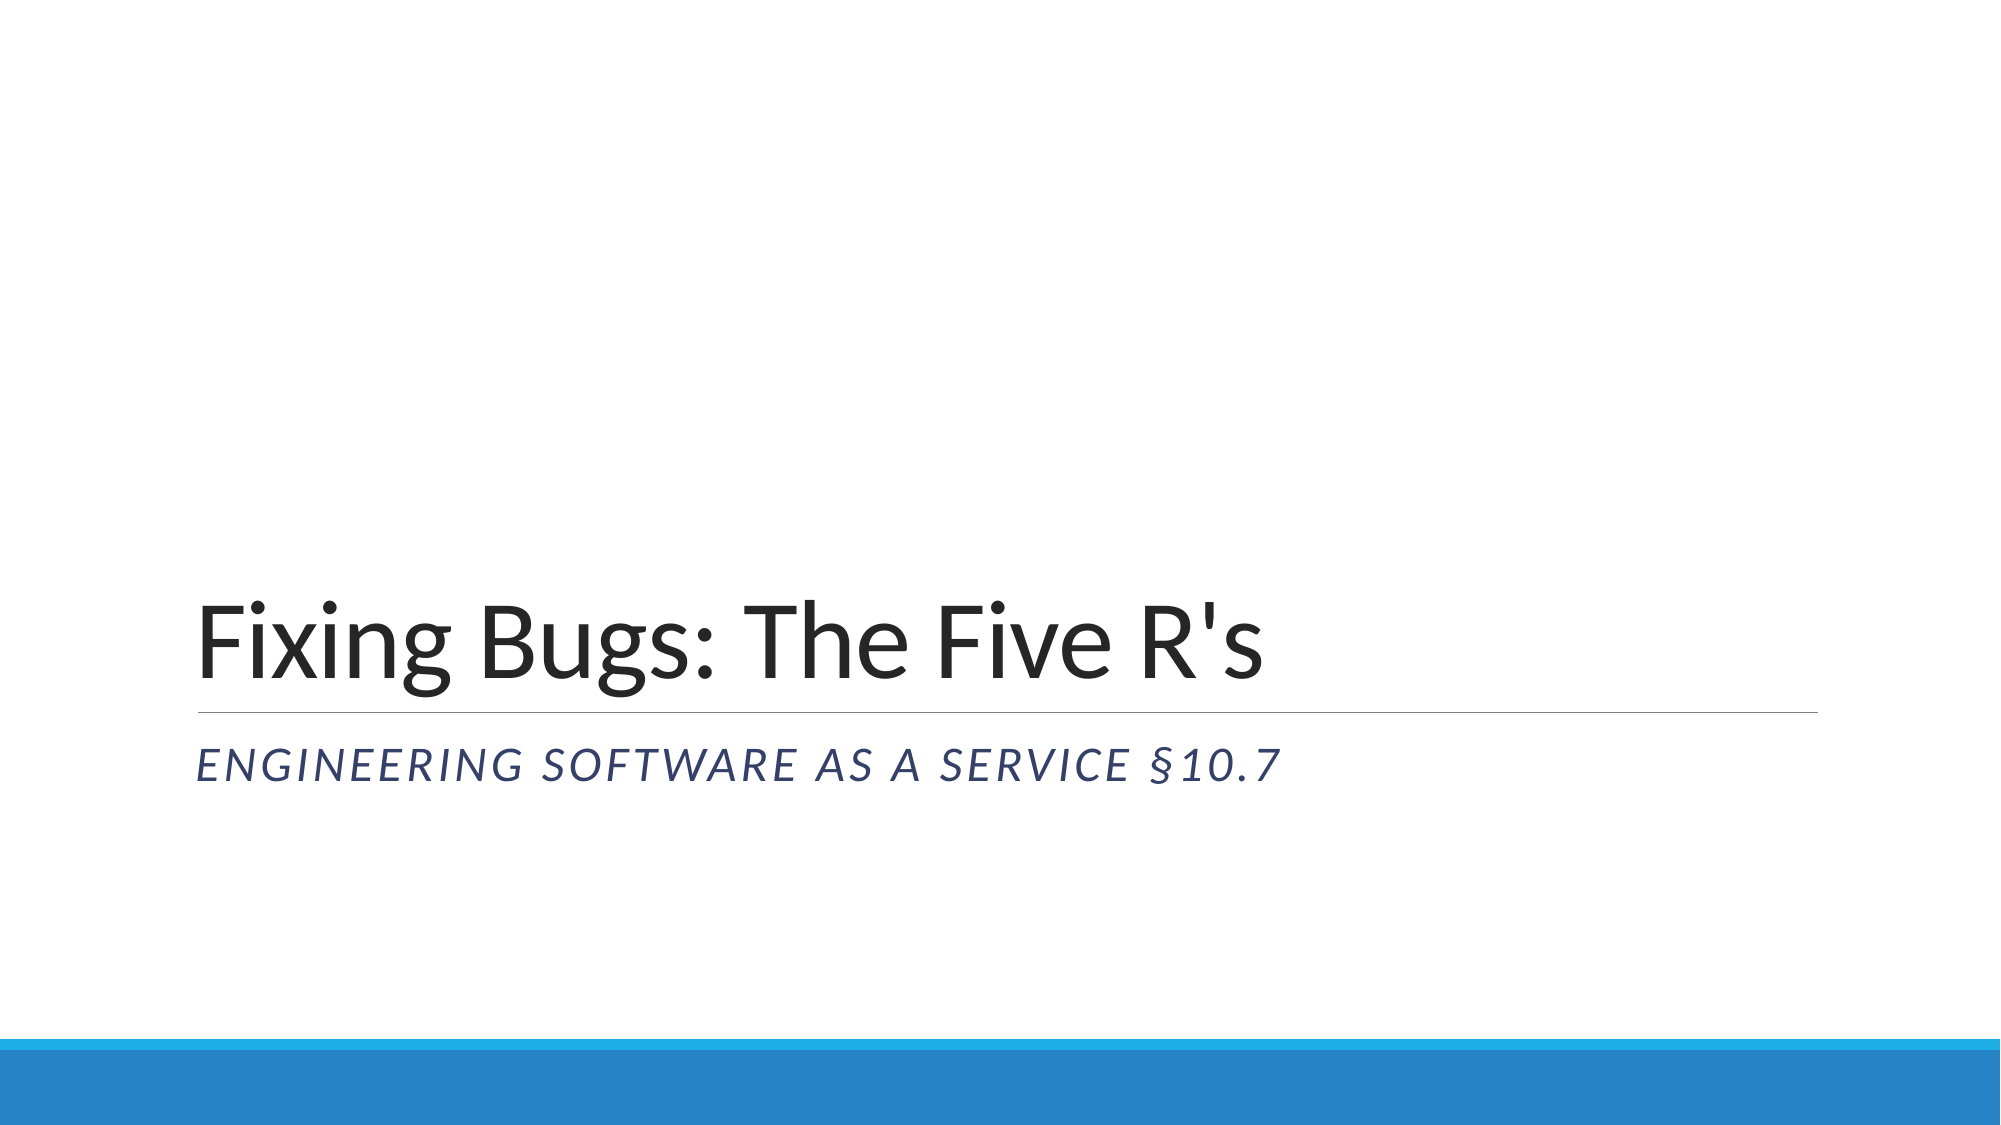

# Fixing Bugs: The Five R's
Engineering Software as a Service §10.7